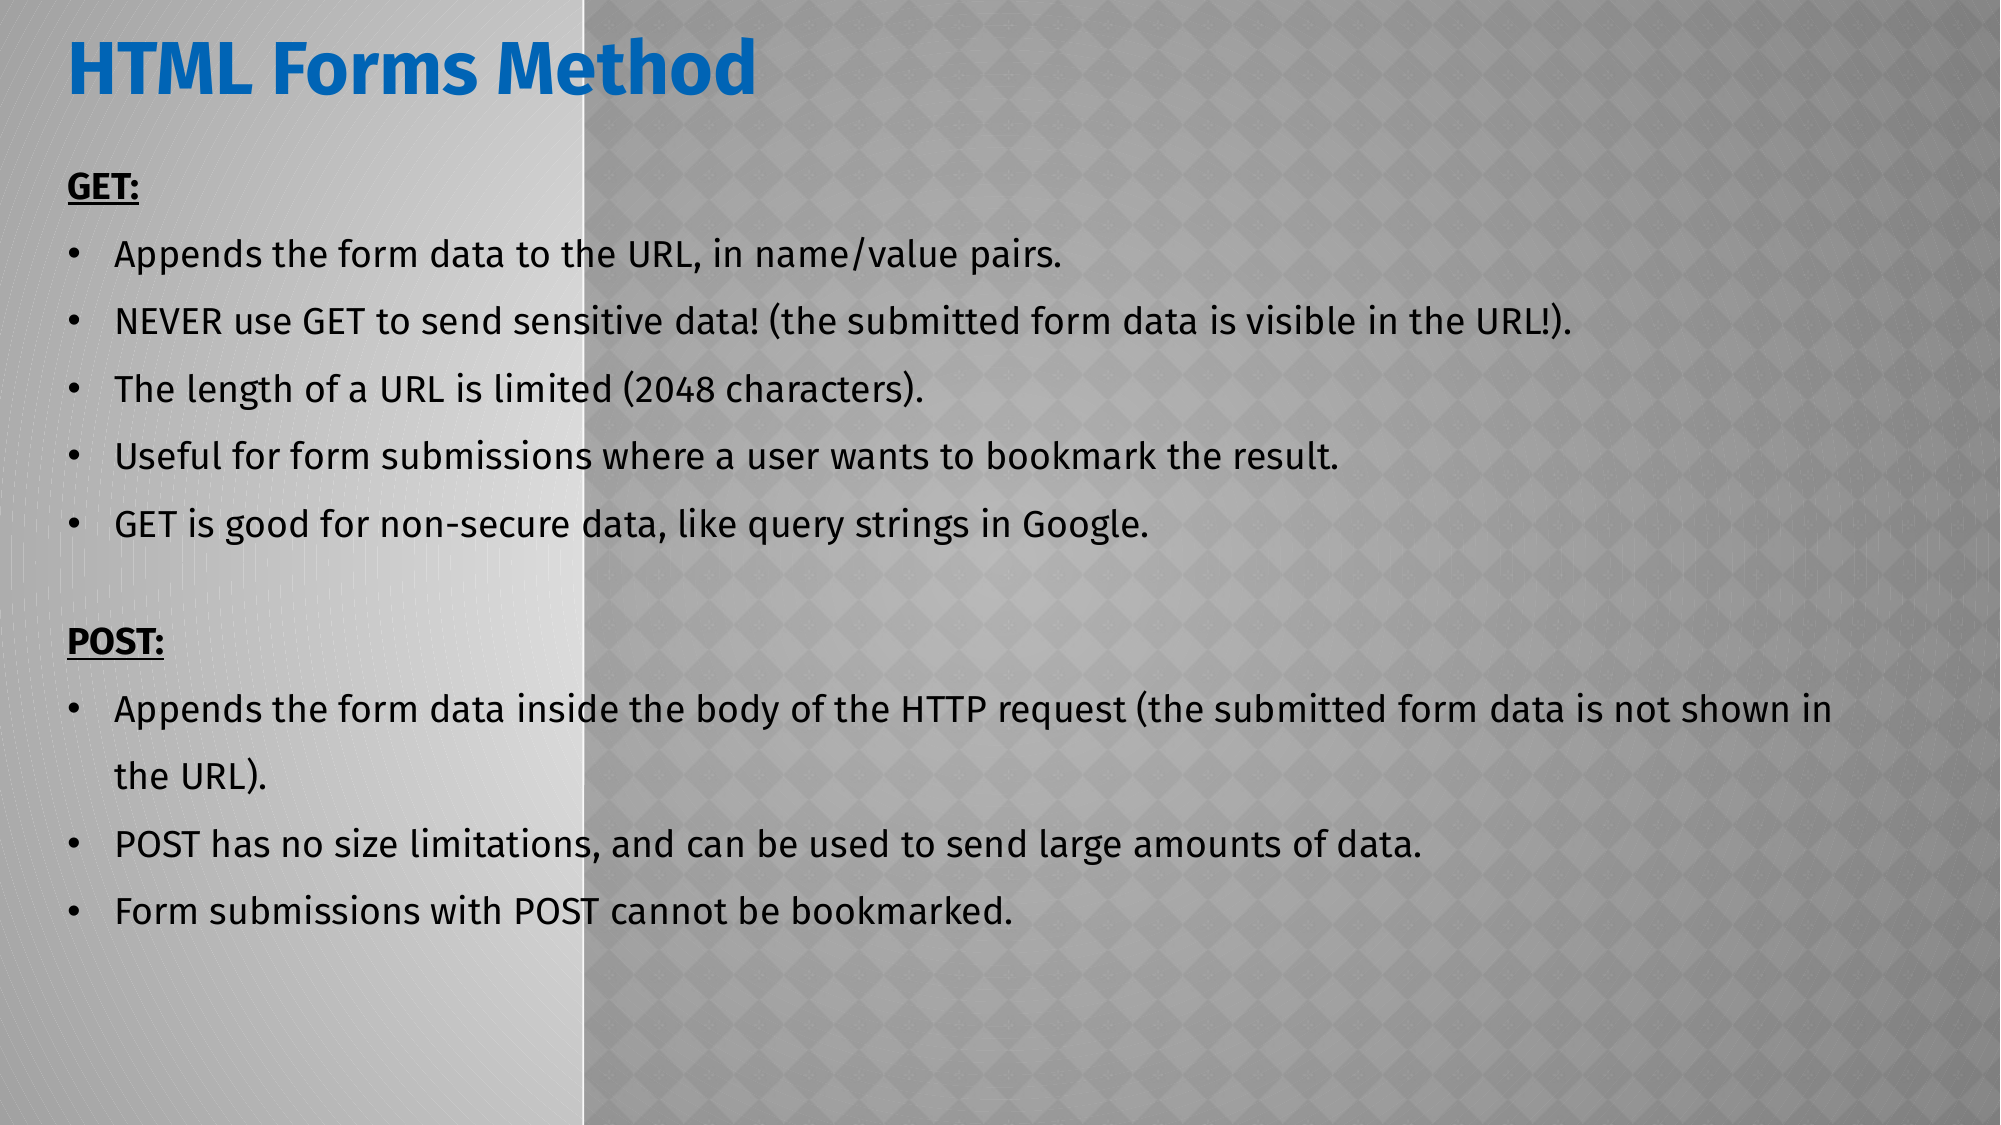

HTML Forms Method
GET:
Appends the form data to the URL, in name/value pairs.
NEVER use GET to send sensitive data! (the submitted form data is visible in the URL!).
The length of a URL is limited (2048 characters).
Useful for form submissions where a user wants to bookmark the result.
GET is good for non-secure data, like query strings in Google.
POST:
Appends the form data inside the body of the HTTP request (the submitted form data is not shown in the URL).
POST has no size limitations, and can be used to send large amounts of data.
Form submissions with POST cannot be bookmarked.